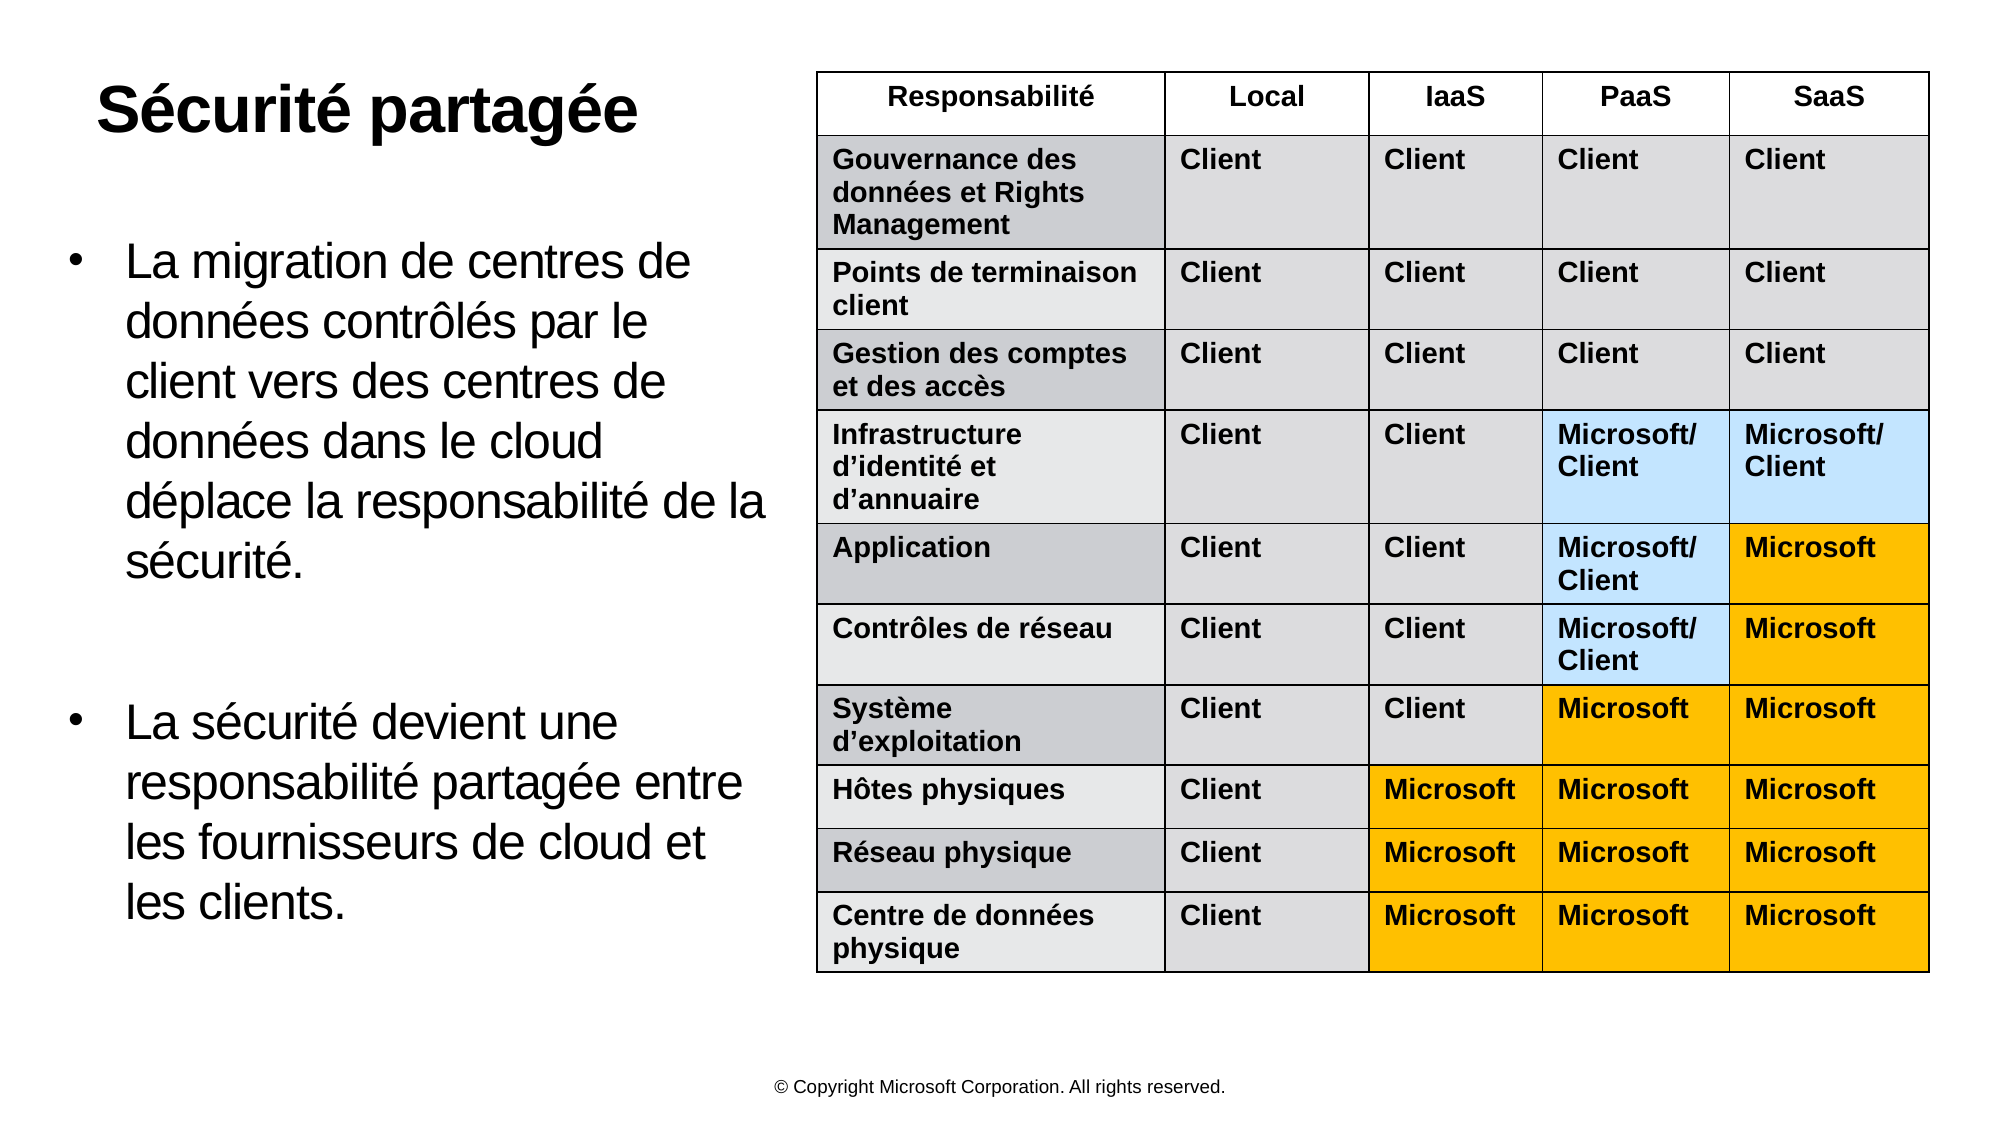

# Sécurité partagée
| Responsabilité | Local | IaaS | PaaS | SaaS |
| --- | --- | --- | --- | --- |
| Gouvernance des données et Rights Management | Client | Client | Client | Client |
| Points de terminaison client | Client | Client | Client | Client |
| Gestion des comptes et des accès | Client | Client | Client | Client |
| Infrastructure d’identité et d’annuaire | Client | Client | Microsoft/ Client | Microsoft/ Client |
| Application | Client | Client | Microsoft/ Client | Microsoft |
| Contrôles de réseau | Client | Client | Microsoft/ Client | Microsoft |
| Système d’exploitation | Client | Client | Microsoft | Microsoft |
| Hôtes physiques | Client | Microsoft | Microsoft | Microsoft |
| Réseau physique | Client | Microsoft | Microsoft | Microsoft |
| Centre de données physique | Client | Microsoft | Microsoft | Microsoft |
La migration de centres de données contrôlés par le client vers des centres de données dans le cloud déplace la responsabilité de la sécurité.

La sécurité devient une responsabilité partagée entre les fournisseurs de cloud et les clients.